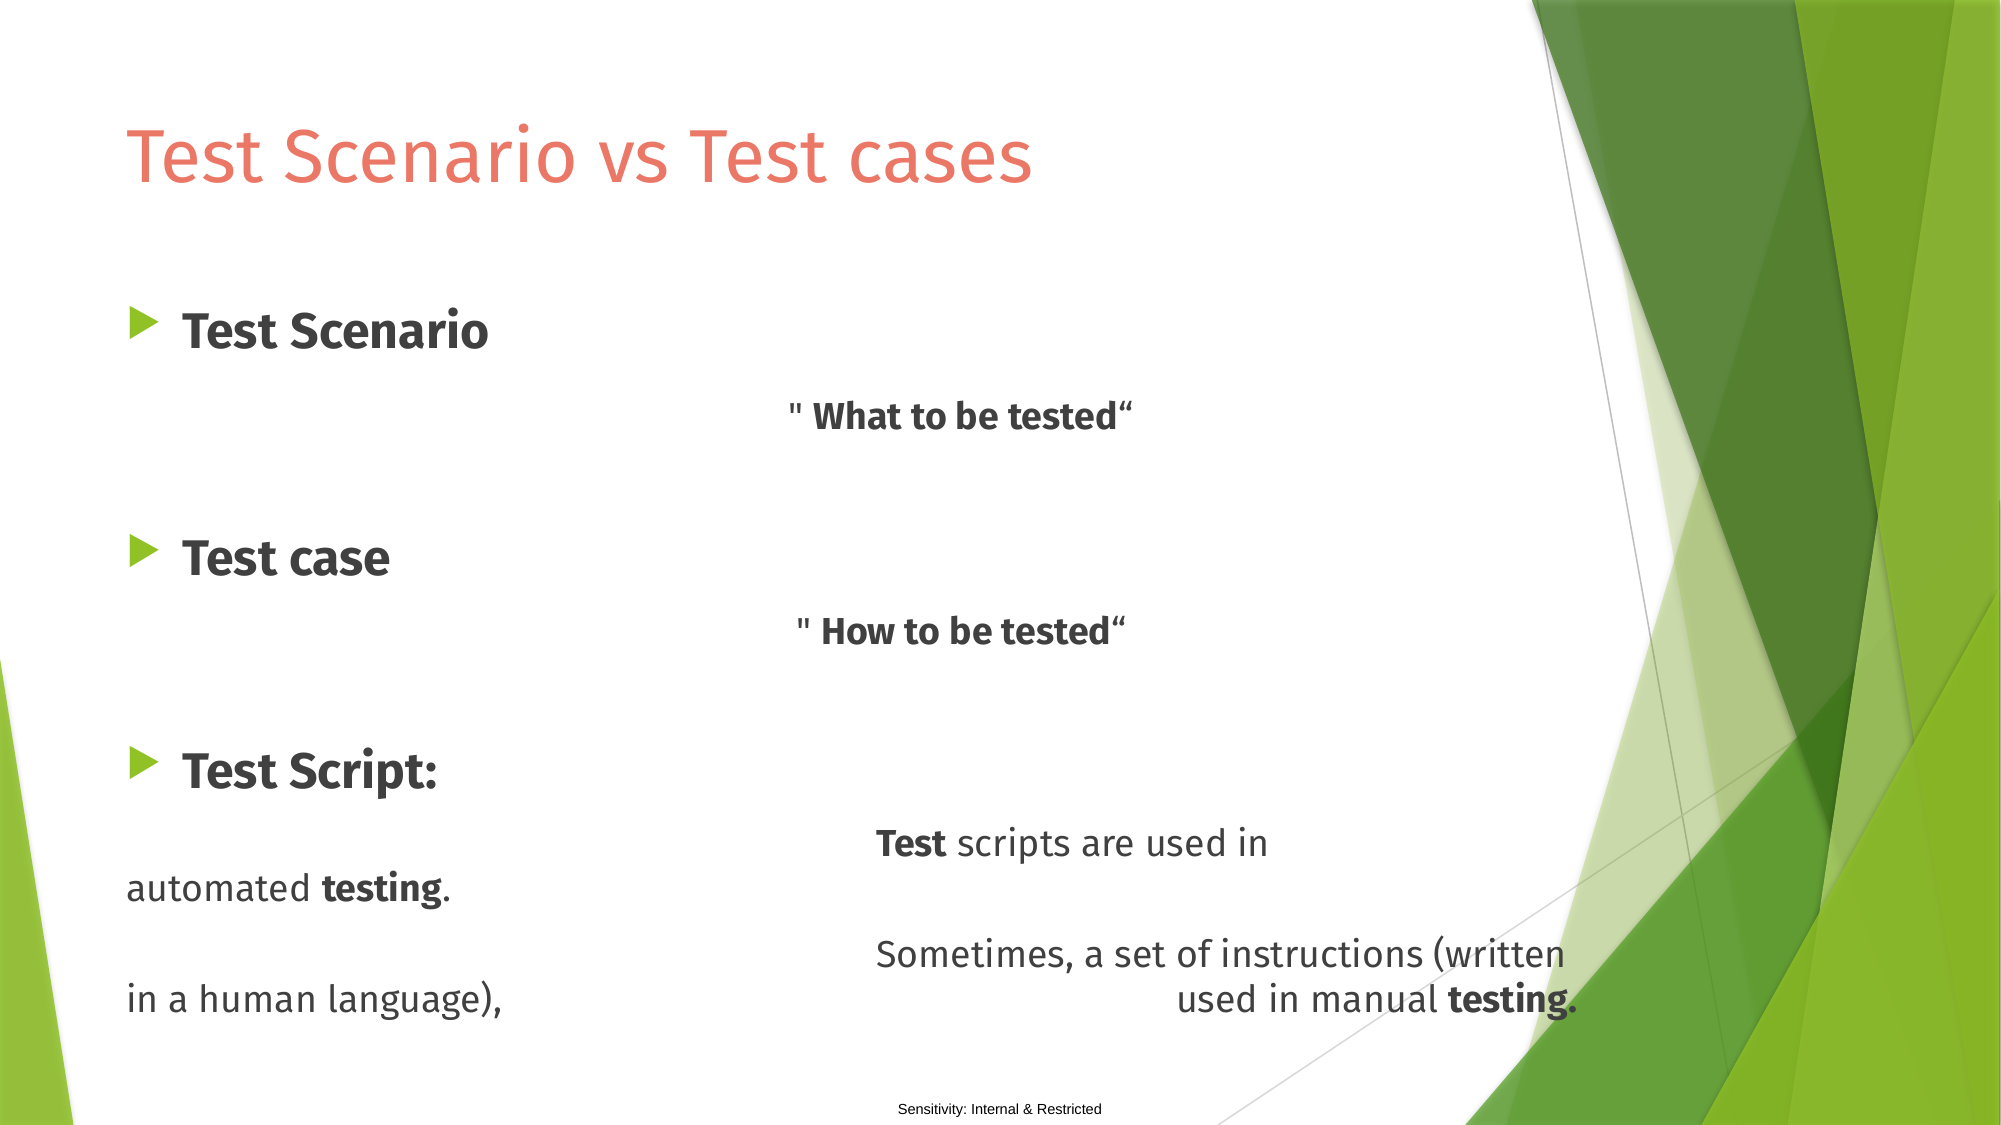

# Test Scenario vs Test cases
Test Scenario
				     " What to be tested“

Test case
				       " How to be tested“

Test Script:
					Test scripts are used in automated testing.
					Sometimes, a set of instructions (written in a human language), 					used in manual testing.